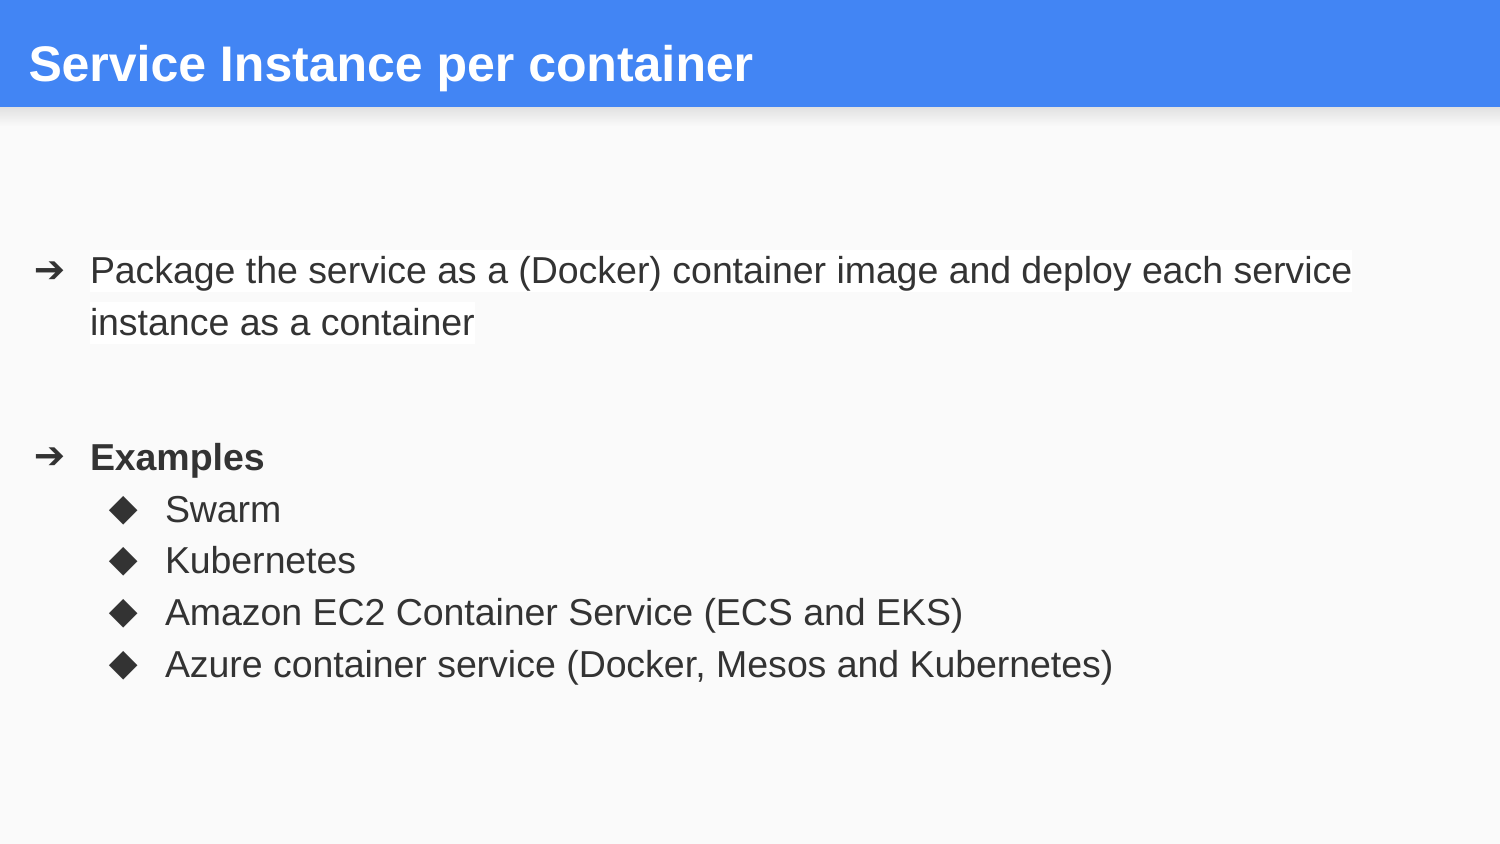

# Service Instance per container

Package the service as a (Docker) container image and deploy each service instance as a container

Examples
Swarm
Kubernetes
Amazon EC2 Container Service (ECS and EKS)
Azure container service (Docker, Mesos and Kubernetes)